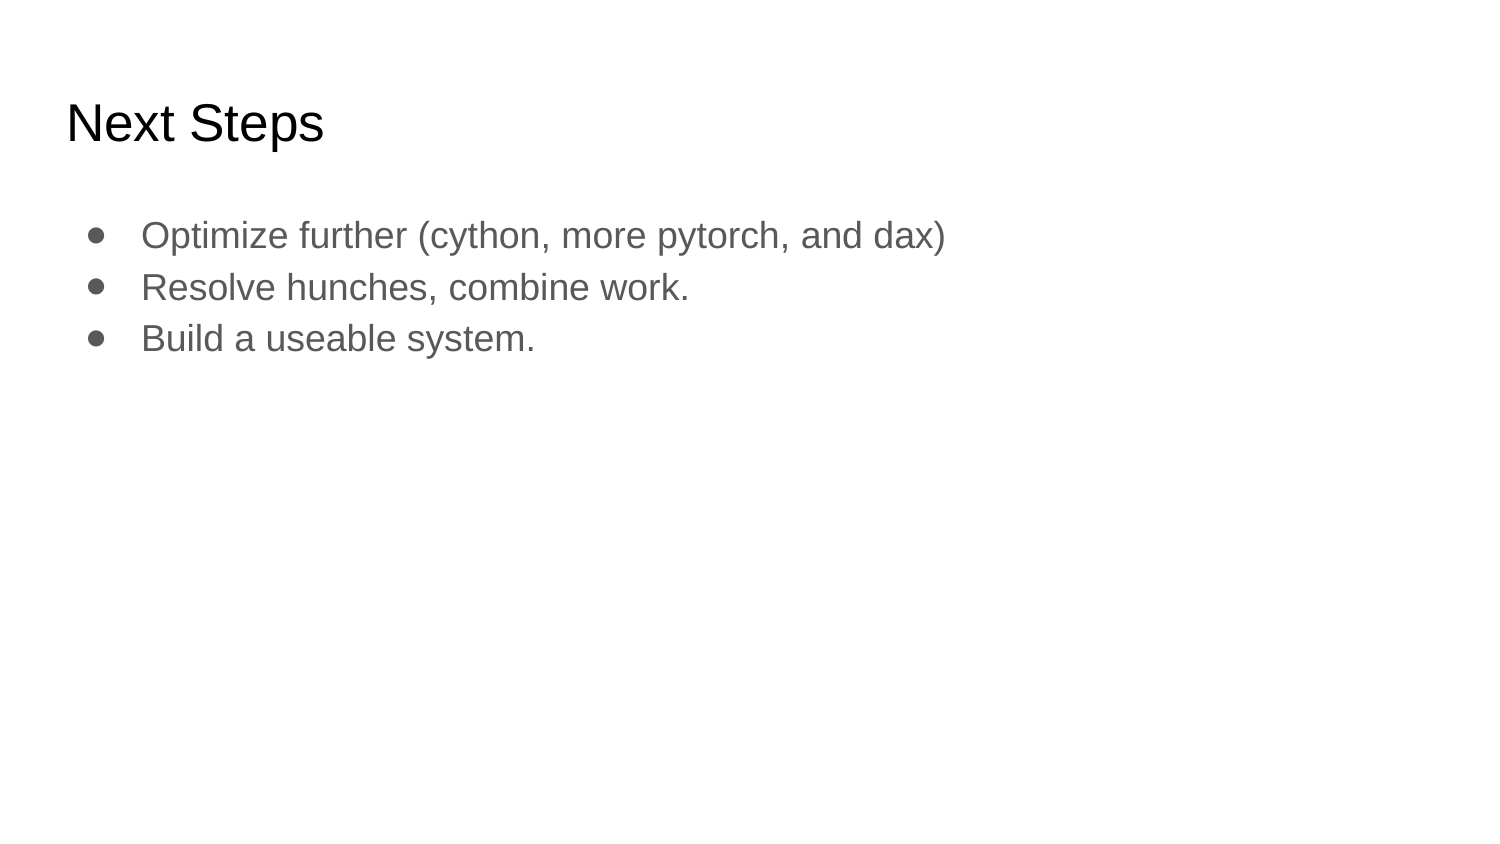

# Next Steps
Optimize further (cython, more pytorch, and dax)
Resolve hunches, combine work.
Build a useable system.